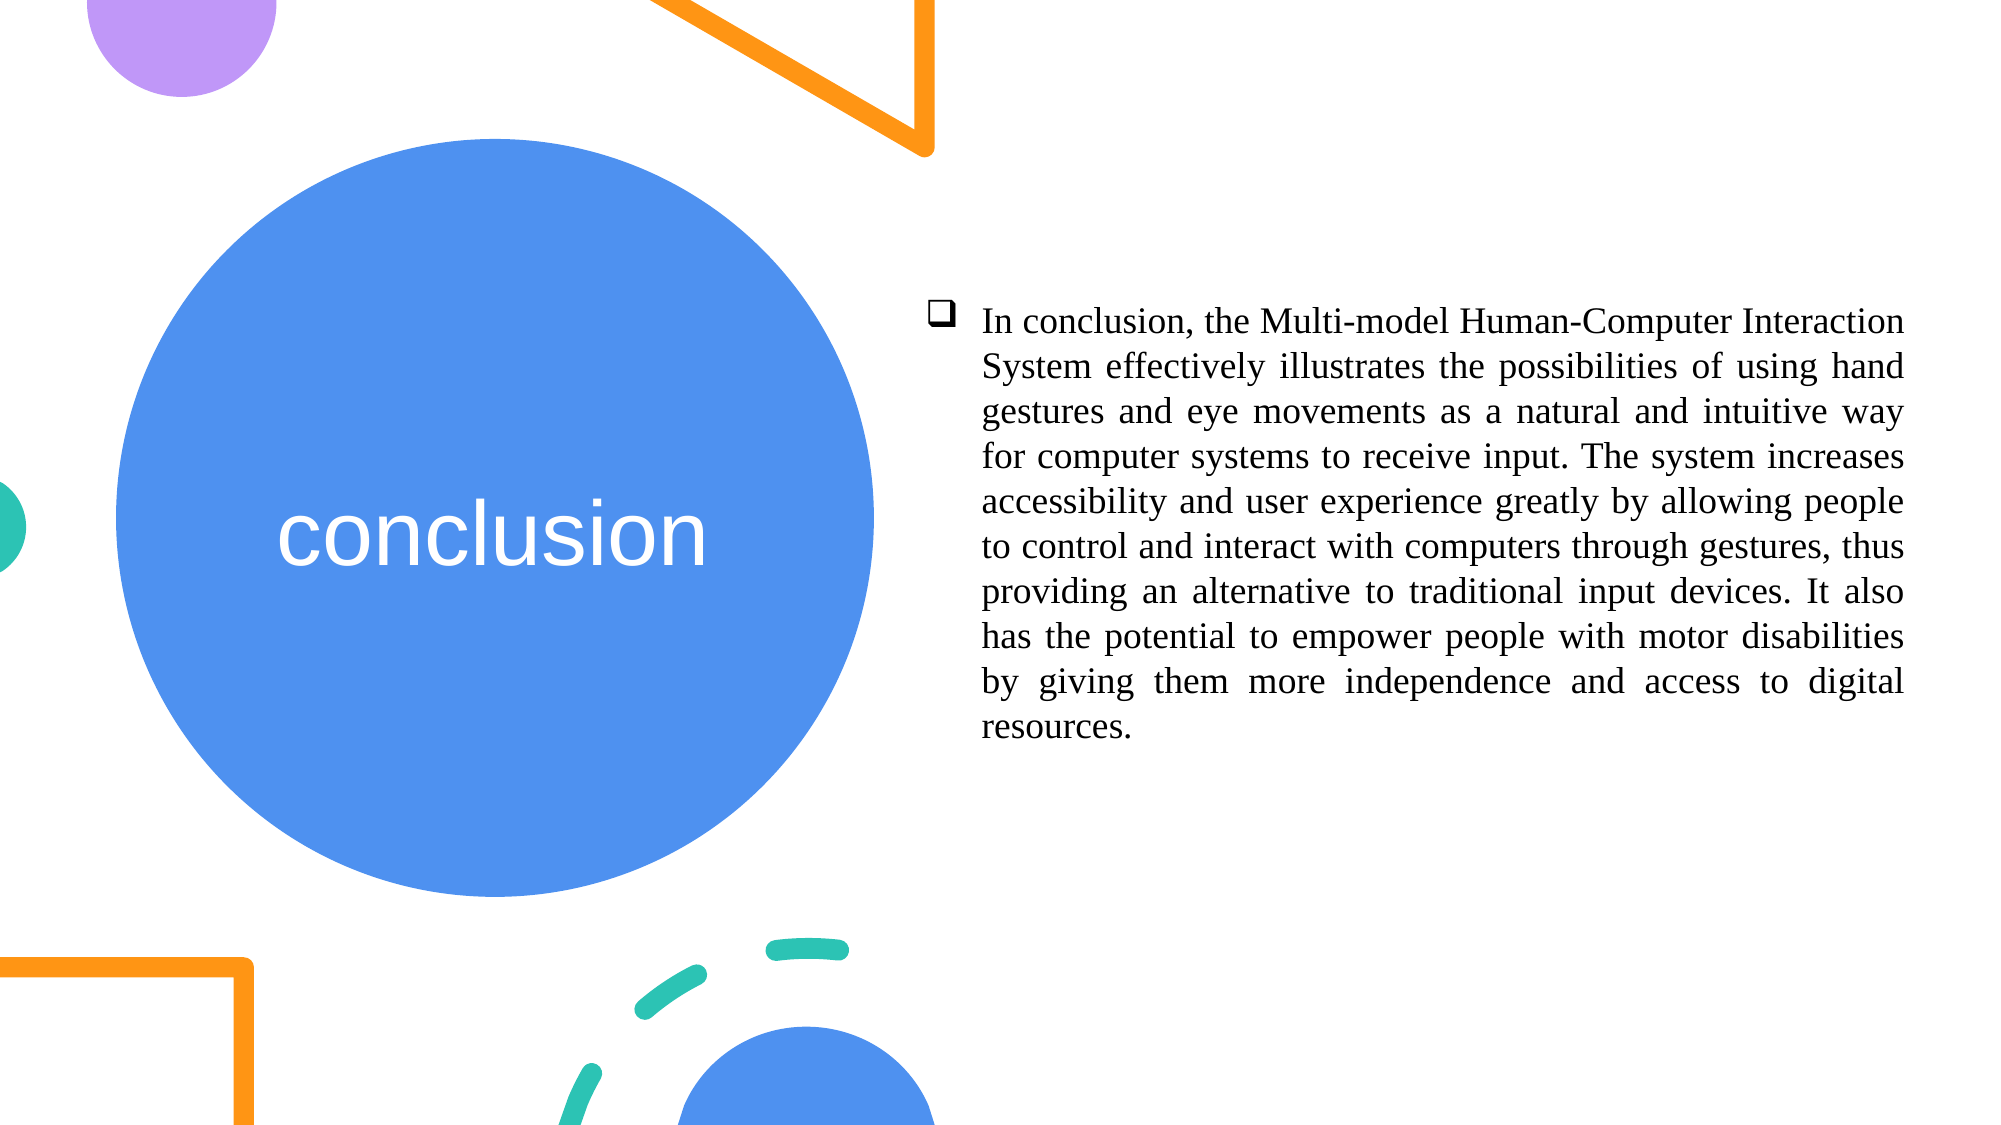

# conclusion
In conclusion, the Multi-model Human-Computer Interaction System effectively illustrates the possibilities of using hand gestures and eye movements as a natural and intuitive way for computer systems to receive input. The system increases accessibility and user experience greatly by allowing people to control and interact with computers through gestures, thus providing an alternative to traditional input devices. It also has the potential to empower people with motor disabilities by giving them more independence and access to digital resources.